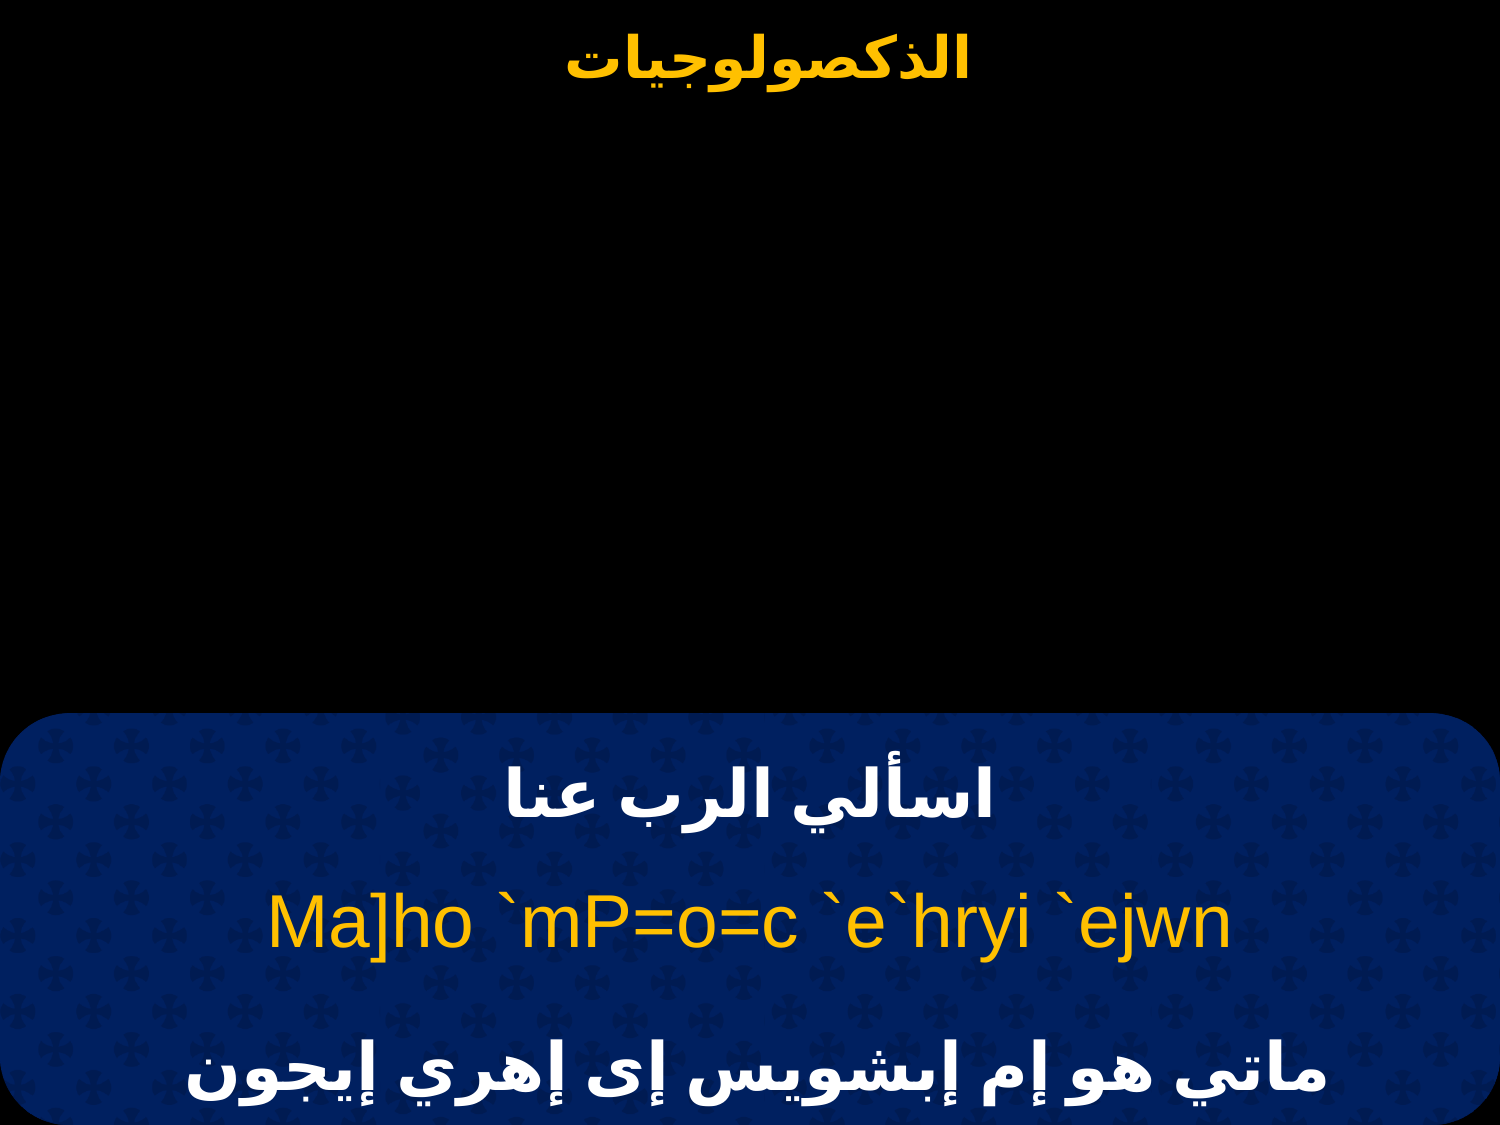

# اسألي الرب عنا
Ma]ho `mP=o=c `e`hryi `ejwn
ماتي هو إم إبشويس إى إهري إيجون